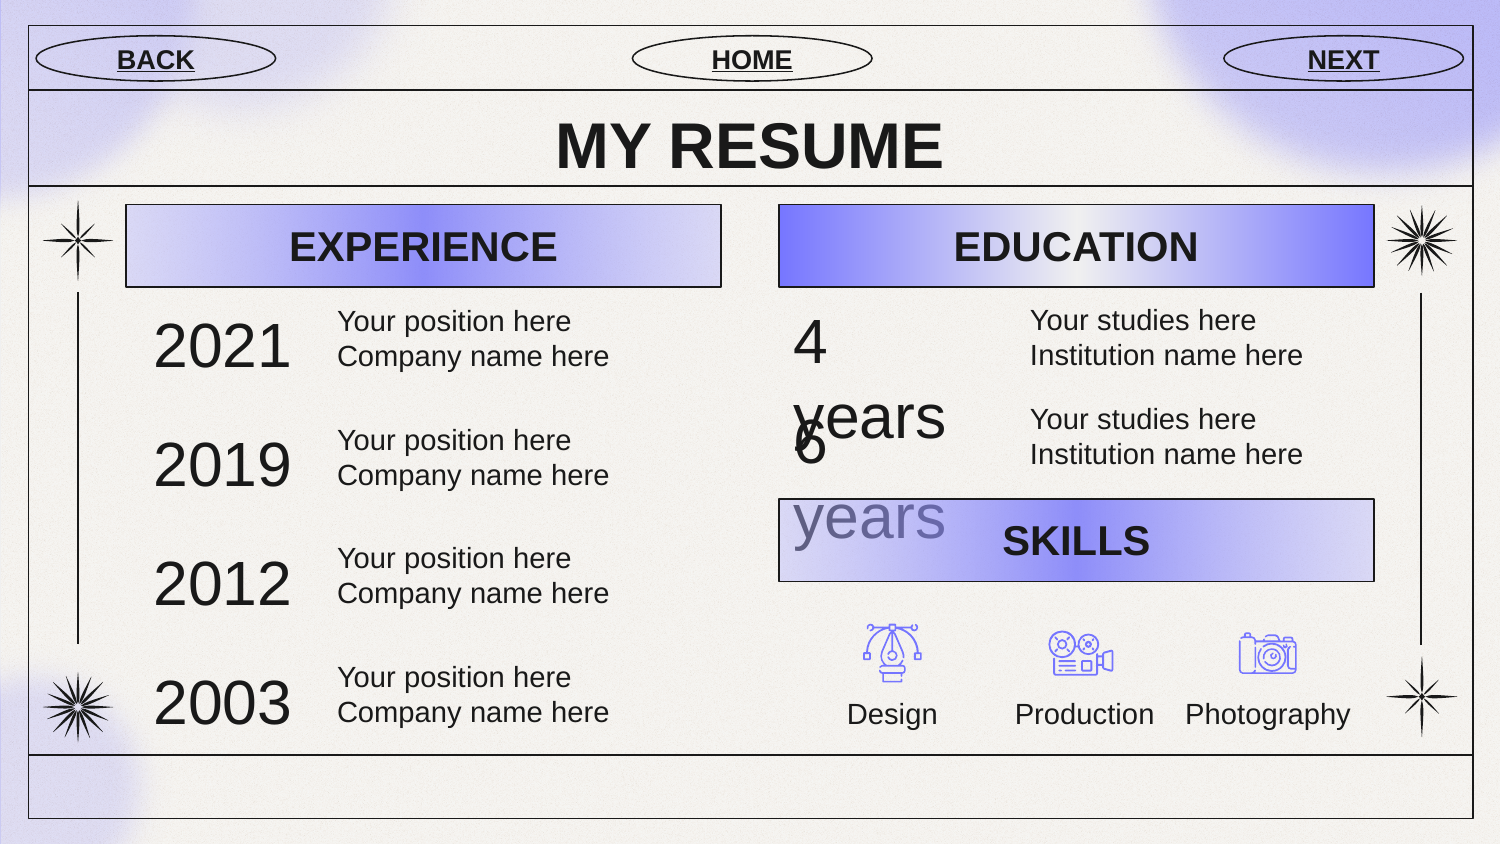

BACK
HOME
NEXT
# MY RESUME
EXPERIENCE
EDUCATION
Your studies here
Institution name here
4 years
Your position here
Company name here
2021
Your studies here
Institution name here
6 years
Your position here
Company name here
2019
SKILLS
Your position here
Company name here
2012

Your position here
Company name here
2003
Design
Production
Photography